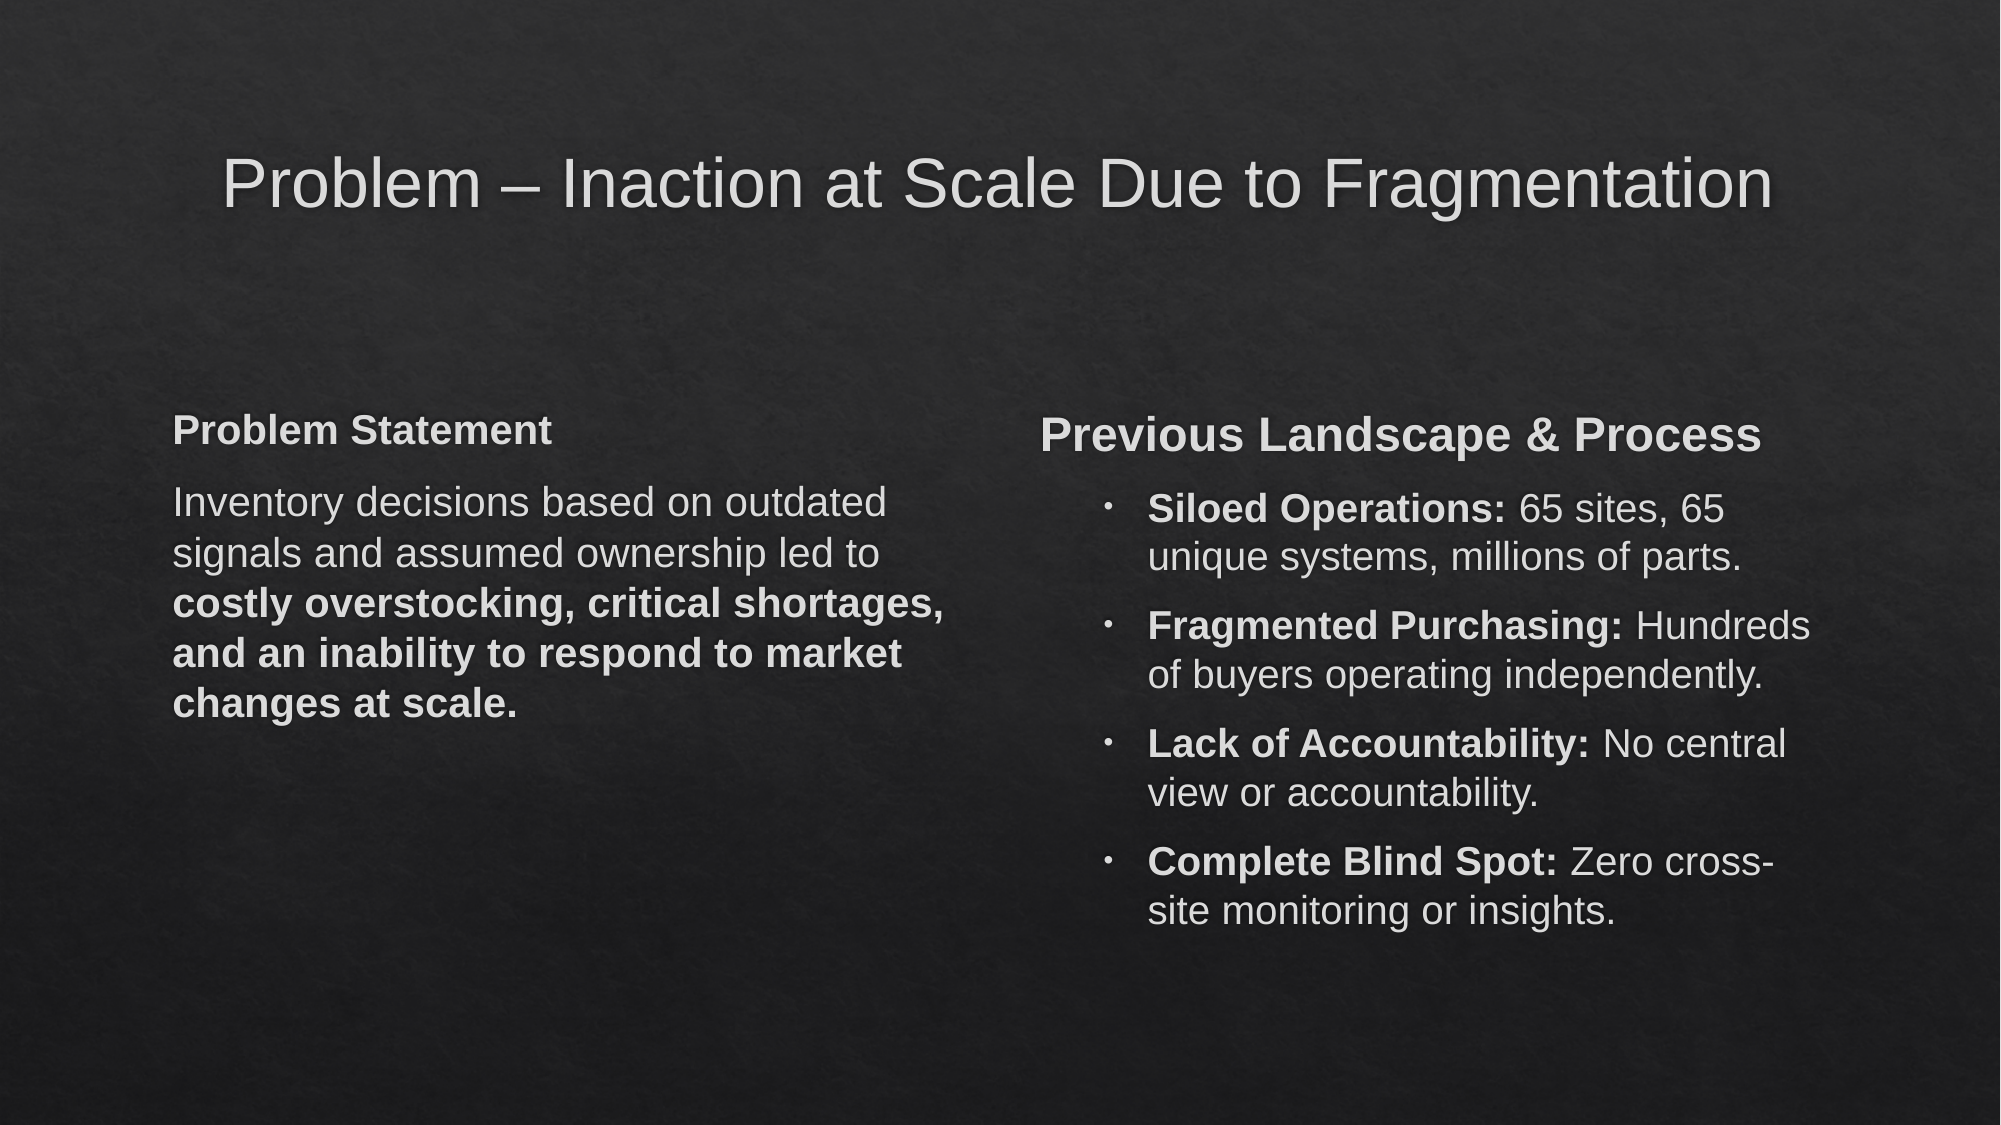

# Problem – Inaction at Scale Due to Fragmentation
Problem Statement
Inventory decisions based on outdated signals and assumed ownership led to costly overstocking, critical shortages, and an inability to respond to market changes at scale.
Previous Landscape & Process
Siloed Operations: 65 sites, 65 unique systems, millions of parts.
Fragmented Purchasing: Hundreds of buyers operating independently.
Lack of Accountability: No central view or accountability.
Complete Blind Spot: Zero cross-site monitoring or insights.